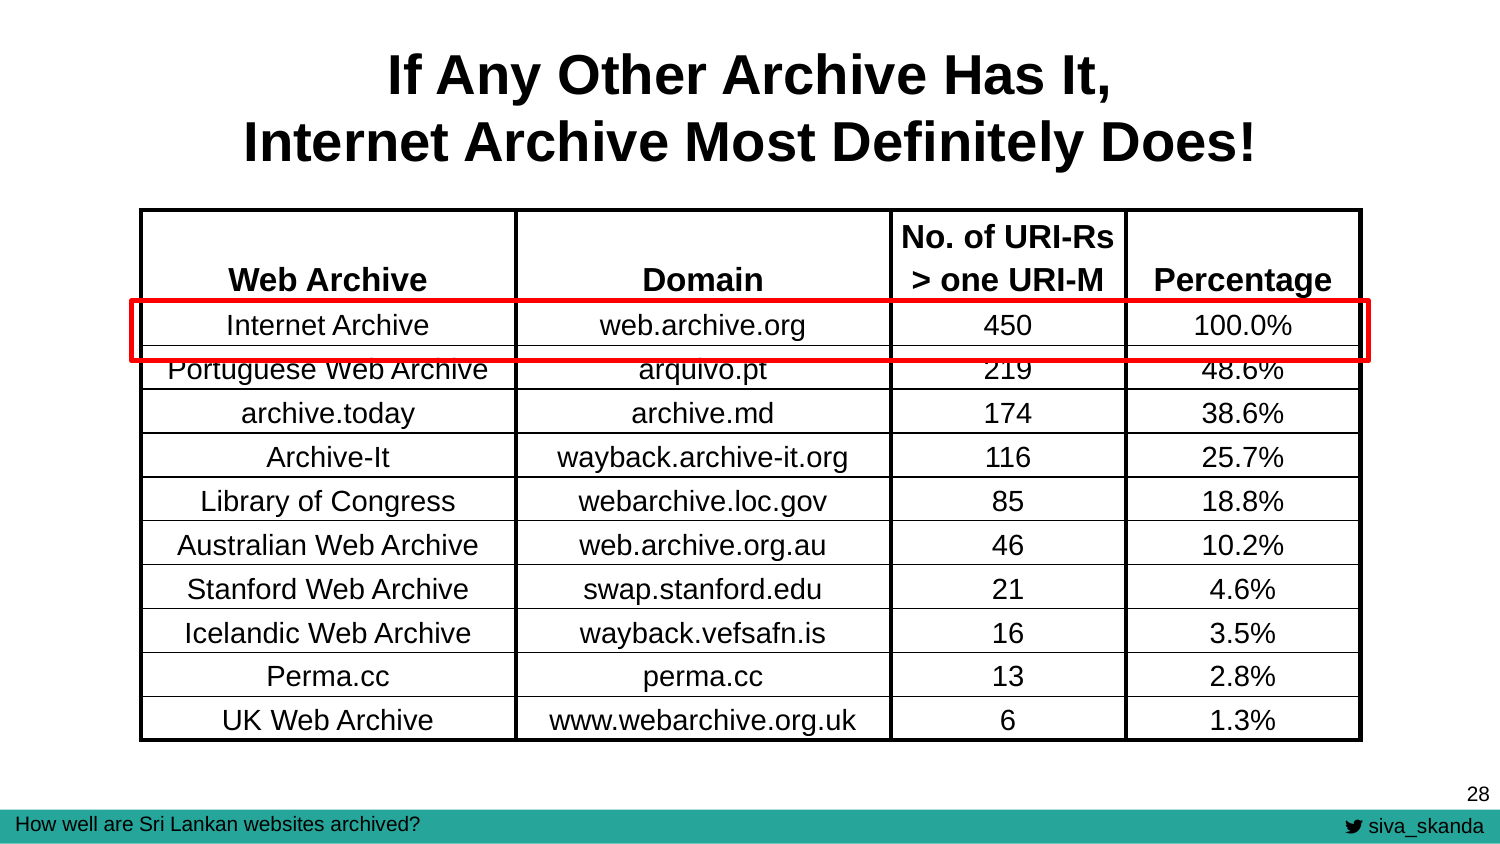

# If Any Other Archive Has It,
Internet Archive Most Definitely Does!
| Web Archive | Domain | No. of URI-Rs > one URI-M | Percentage |
| --- | --- | --- | --- |
| Internet Archive | web.archive.org | 450 | 100.0% |
| Portuguese Web Archive | arquivo.pt | 219 | 48.6% |
| archive.today | archive.md | 174 | 38.6% |
| Archive-It | wayback.archive-it.org | 116 | 25.7% |
| Library of Congress | webarchive.loc.gov | 85 | 18.8% |
| Australian Web Archive | web.archive.org.au | 46 | 10.2% |
| Stanford Web Archive | swap.stanford.edu | 21 | 4.6% |
| Icelandic Web Archive | wayback.vefsafn.is | 16 | 3.5% |
| Perma.cc | perma.cc | 13 | 2.8% |
| UK Web Archive | www.webarchive.org.uk | 6 | 1.3% |

28